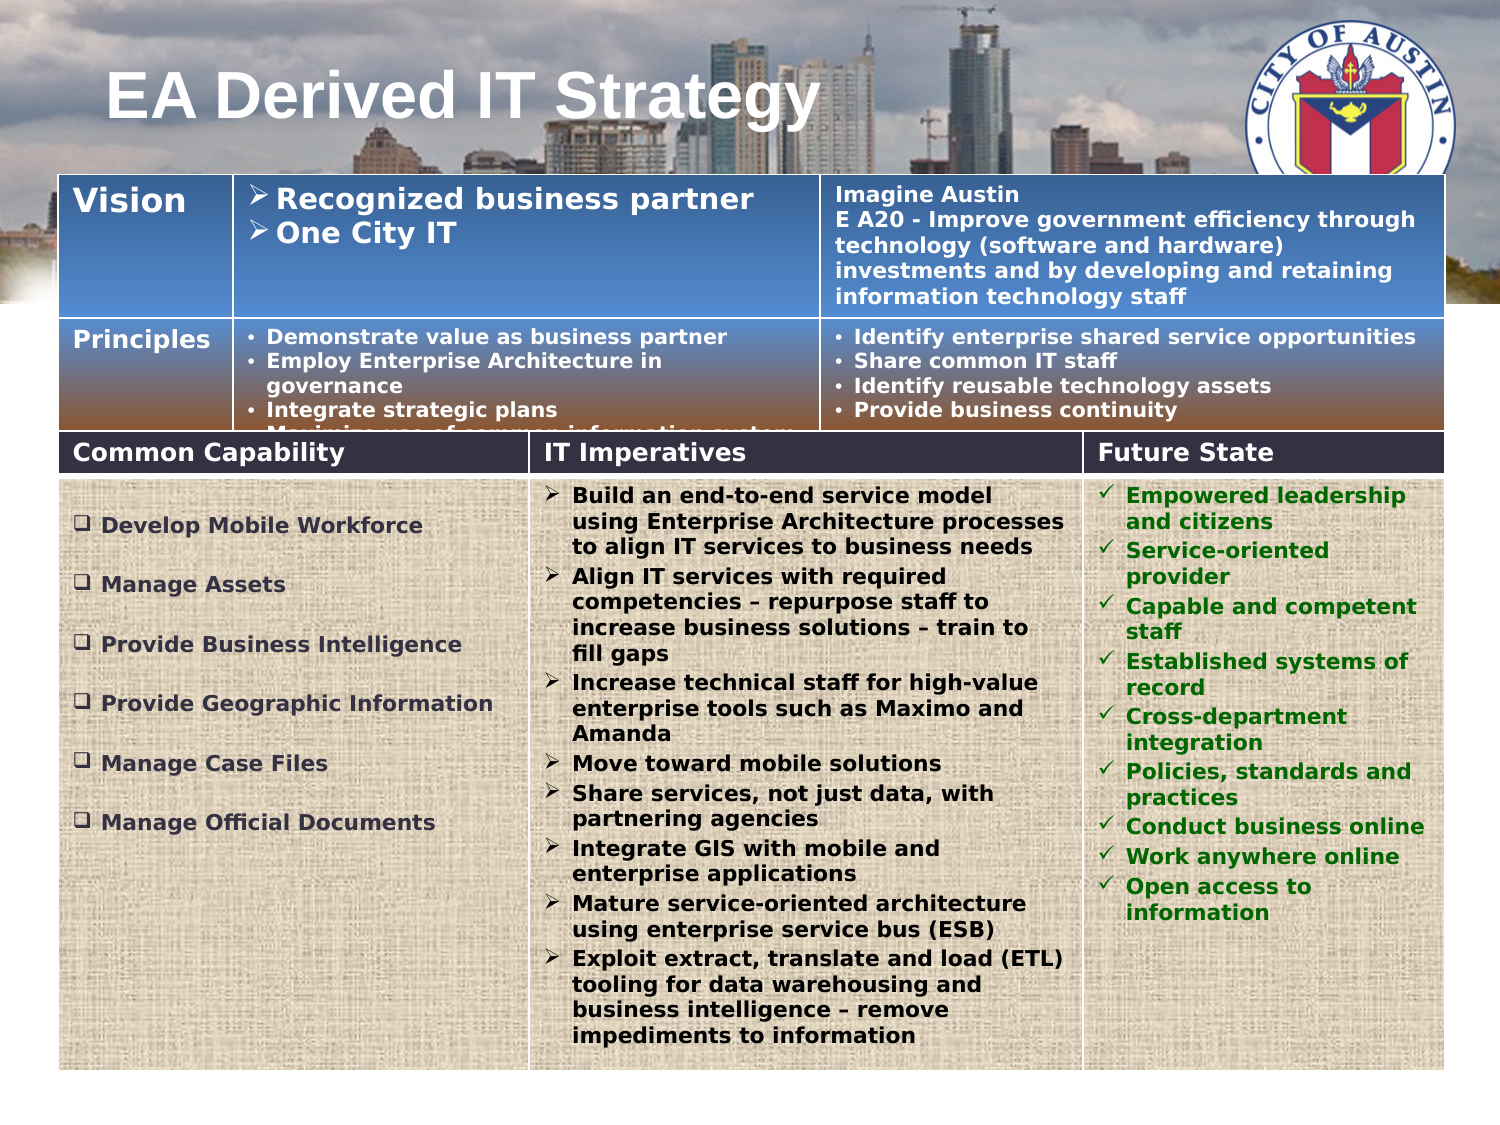

EA Derived IT Strategy
| Vision | Recognized business partner One City IT | Imagine Austin E A20 - Improve government efficiency through technology (software and hardware) investments and by developing and retaining information technology staff |
| --- | --- | --- |
| Principles | Demonstrate value as business partner Employ Enterprise Architecture in governance Integrate strategic plans Maximize use of common information system | Identify enterprise shared service opportunities Share common IT staff Identify reusable technology assets Provide business continuity |
| --- | --- | --- |
| Common Capability | IT Imperatives | Future State |
| --- | --- | --- |
| Develop Mobile Workforce Manage Assets Provide Business Intelligence Provide Geographic Information Manage Case Files Manage Official Documents | Build an end-to-end service model using Enterprise Architecture processes to align IT services to business needs Align IT services with required competencies – repurpose staff to increase business solutions – train to fill gaps Increase technical staff for high-value enterprise tools such as Maximo and Amanda Move toward mobile solutions Share services, not just data, with partnering agencies Integrate GIS with mobile and enterprise applications Mature service-oriented architecture using enterprise service bus (ESB) Exploit extract, translate and load (ETL) tooling for data warehousing and business intelligence – remove impediments to information | Empowered leadership and citizens Service-oriented provider Capable and competent staff Established systems of record Cross-department integration Policies, standards and practices Conduct business online Work anywhere online Open access to information |